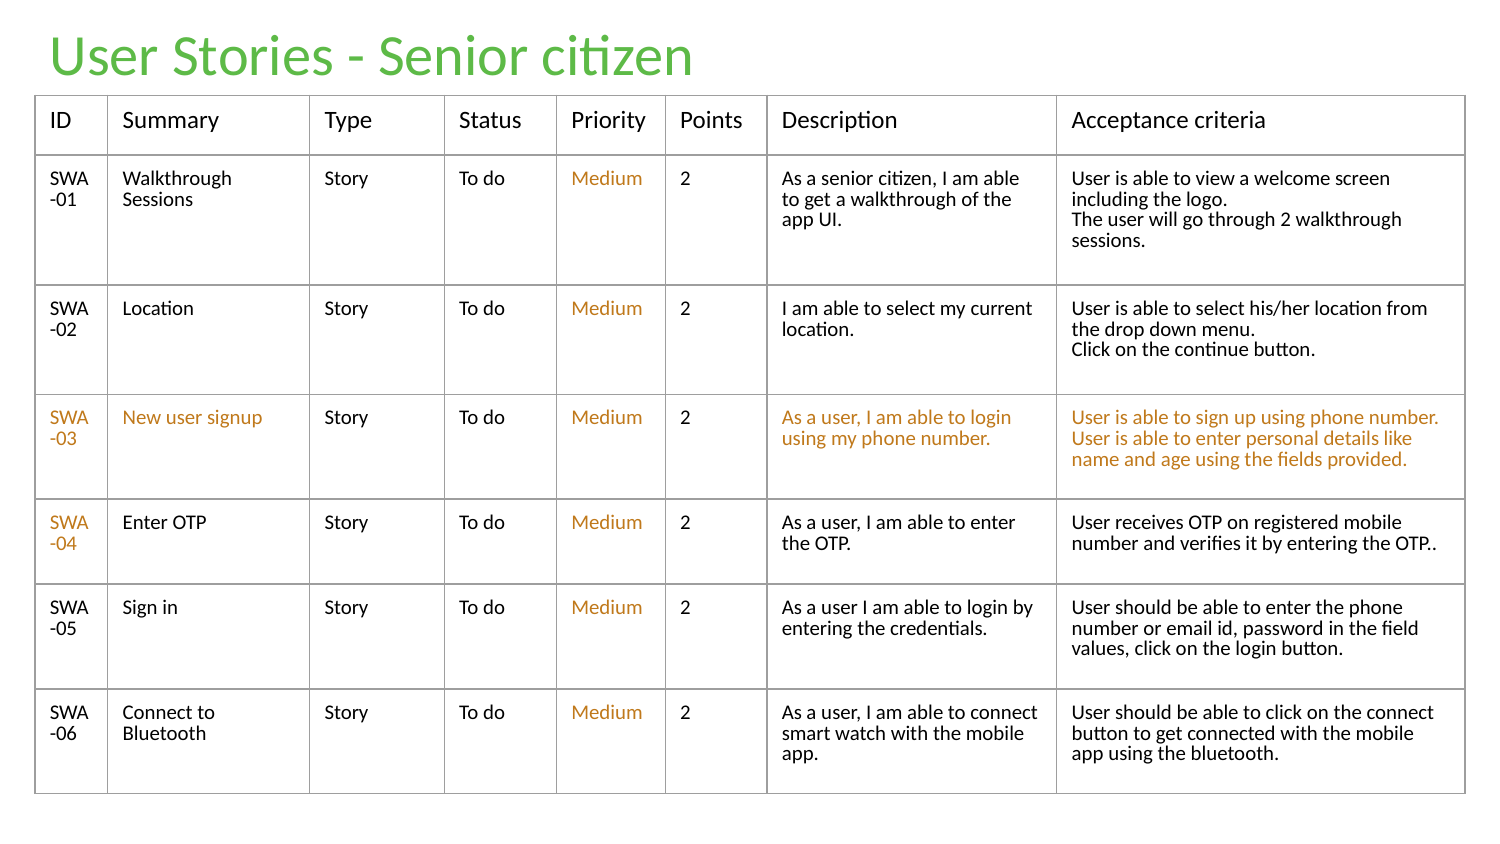

User Stories - Senior citizen
| ID | Summary | Type | Status | Priority | Points | Description | Acceptance criteria |
| --- | --- | --- | --- | --- | --- | --- | --- |
| SWA-01 | Walkthrough Sessions | Story | To do | Medium | 2 | As a senior citizen, I am able to get a walkthrough of the app UI. | User is able to view a welcome screen including the logo. The user will go through 2 walkthrough sessions. |
| SWA-02 | Location | Story | To do | Medium | 2 | I am able to select my current location. | User is able to select his/her location from the drop down menu. Click on the continue button. |
| SWA-03 | New user signup | Story | To do | Medium | 2 | As a user, I am able to login using my phone number. | User is able to sign up using phone number. User is able to enter personal details like name and age using the fields provided. |
| SWA-04 | Enter OTP | Story | To do | Medium | 2 | As a user, I am able to enter the OTP. | User receives OTP on registered mobile number and verifies it by entering the OTP.. |
| SWA-05 | Sign in | Story | To do | Medium | 2 | As a user I am able to login by entering the credentials. | User should be able to enter the phone number or email id, password in the field values, click on the login button. |
| SWA-06 | Connect to Bluetooth | Story | To do | Medium | 2 | As a user, I am able to connect smart watch with the mobile app. | User should be able to click on the connect button to get connected with the mobile app using the bluetooth. |